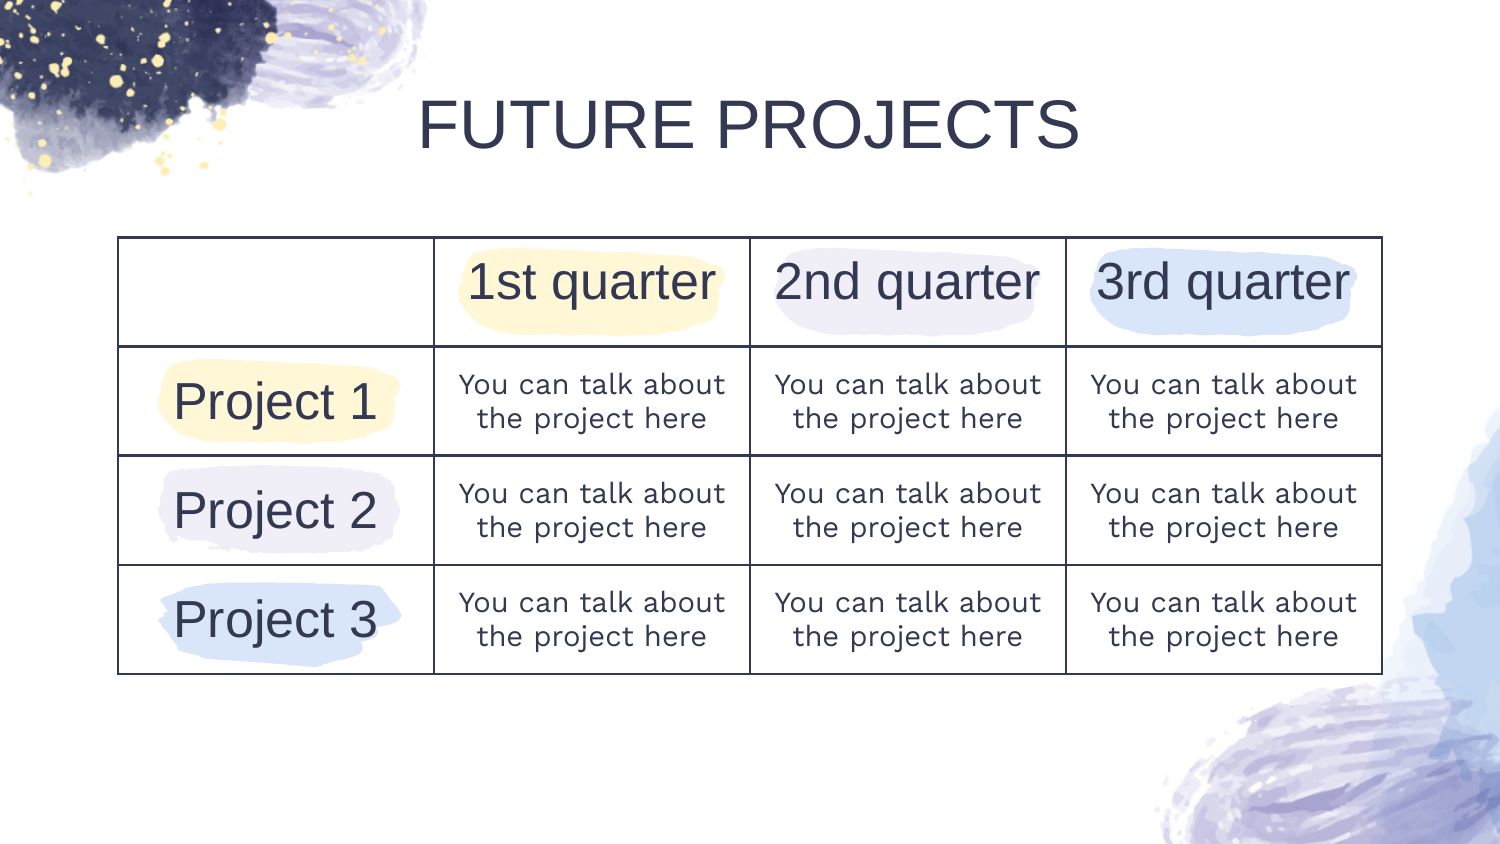

# FUTURE PROJECTS
|  | 1st quarter | 2nd quarter | 3rd quarter |
| --- | --- | --- | --- |
| Project 1 | You can talk about the project here | You can talk about the project here | You can talk about the project here |
| Project 2 | You can talk about the project here | You can talk about the project here | You can talk about the project here |
| Project 3 | You can talk about the project here | You can talk about the project here | You can talk about the project here |